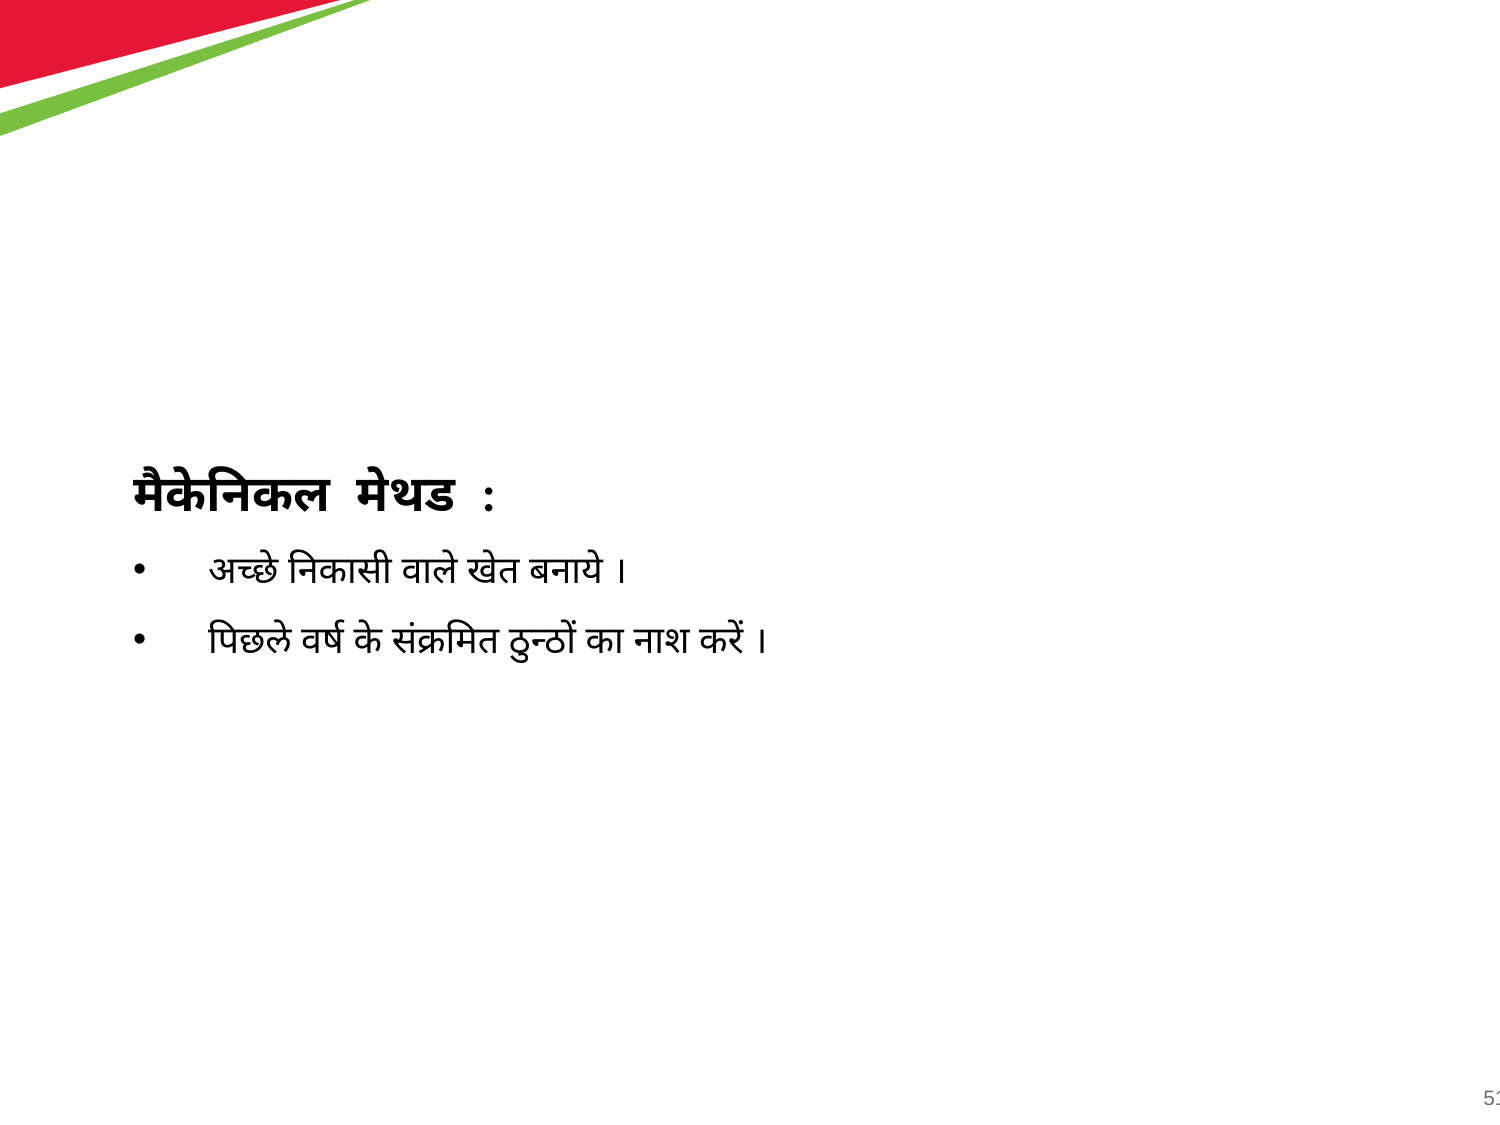

मैकेनिकल  मेथड  :
अच्छे निकासी वाले खेत बनाये ।
पिछले वर्ष के संक्रमित ठुन्ठों का नाश करें ।